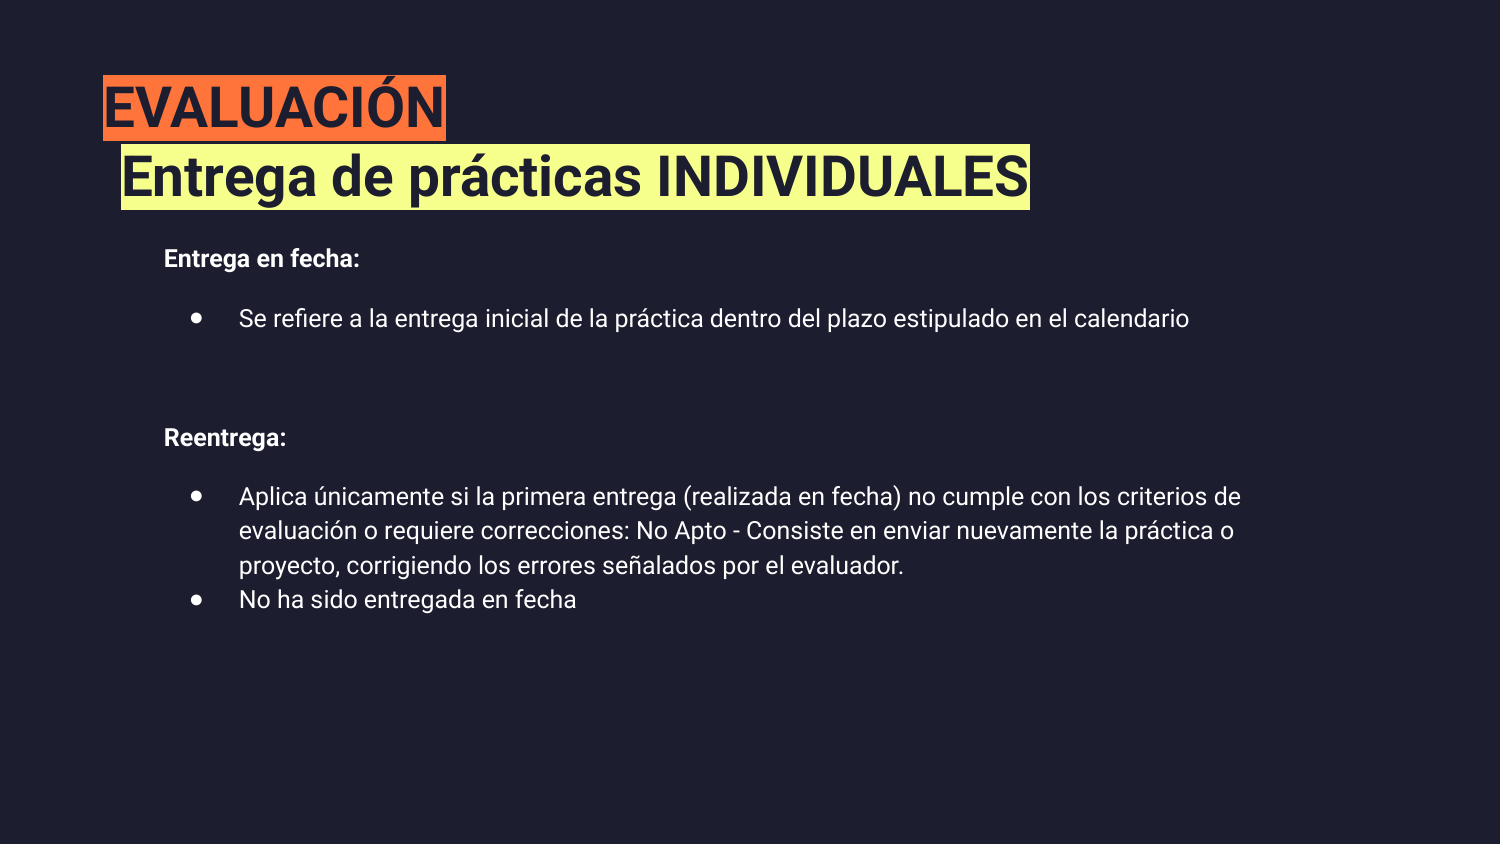

# EVALUACIÓN
Entrega de prácticas INDIVIDUALES

Entrega en fecha:
Se refiere a la entrega inicial de la práctica dentro del plazo estipulado en el calendario

Reentrega:
Aplica únicamente si la primera entrega (realizada en fecha) no cumple con los criterios de evaluación o requiere correcciones: No Apto - Consiste en enviar nuevamente la práctica o proyecto, corrigiendo los errores señalados por el evaluador.
No ha sido entregada en fecha